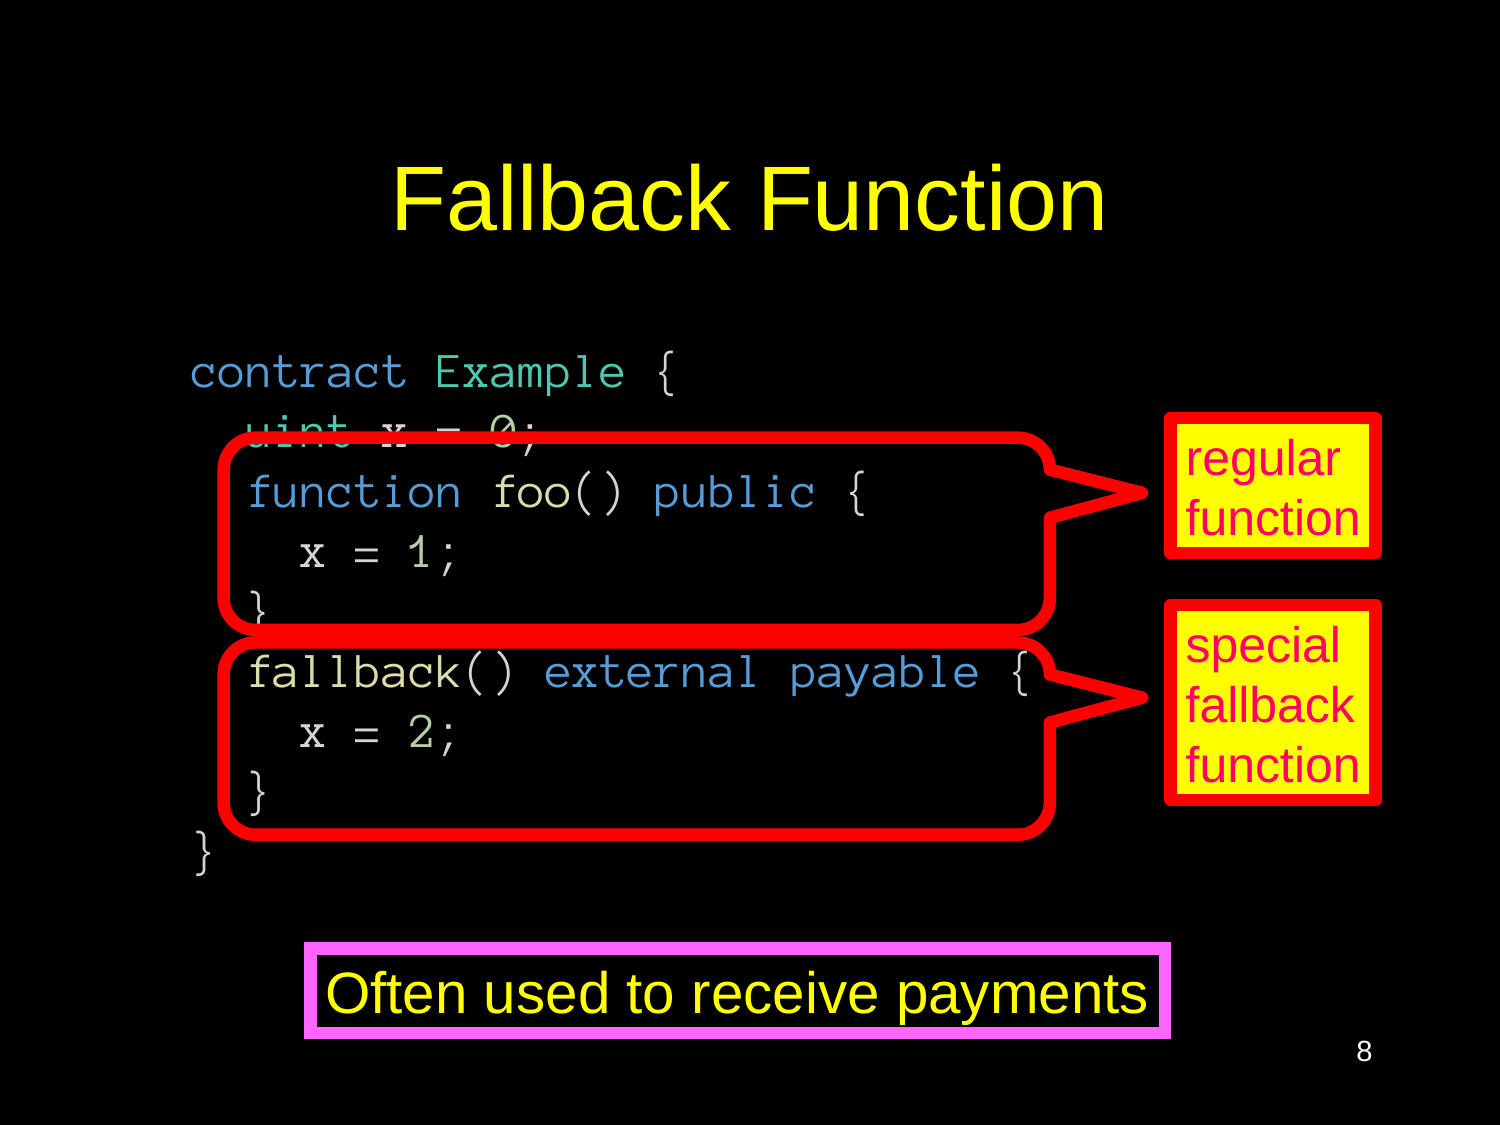

# Fallback Function
contract Example {
  uint x = 0;
  function foo() public {
    x = 1;
  }
  fallback() external payable {
    x = 2;
  }
}
regular
function

special
fallback
function

Often used to receive payments
8